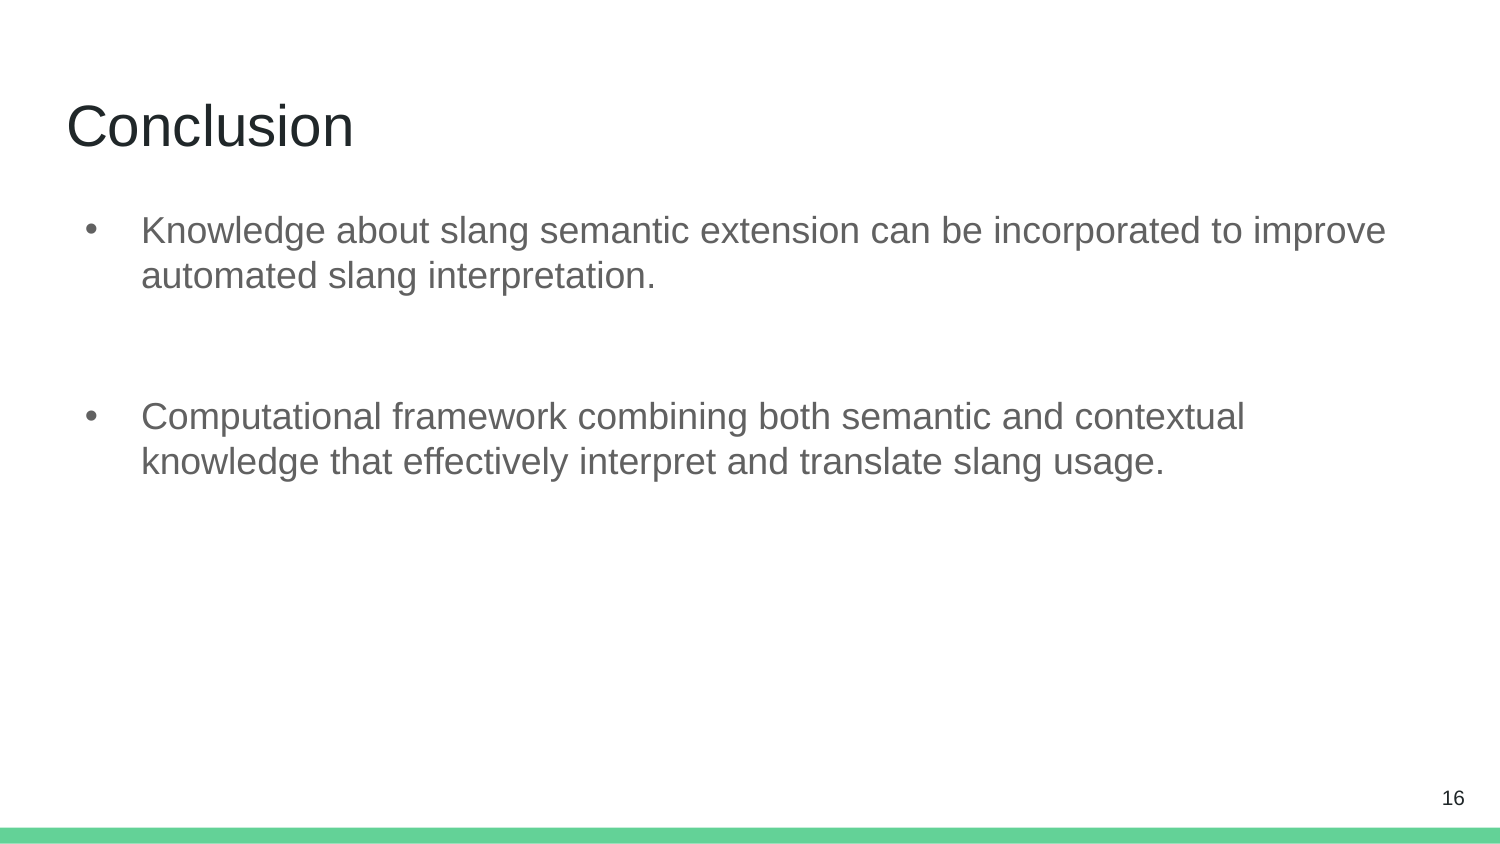

# Conclusion
Knowledge about slang semantic extension can be incorporated to improve automated slang interpretation.

Computational framework combining both semantic and contextual knowledge that effectively interpret and translate slang usage.
16